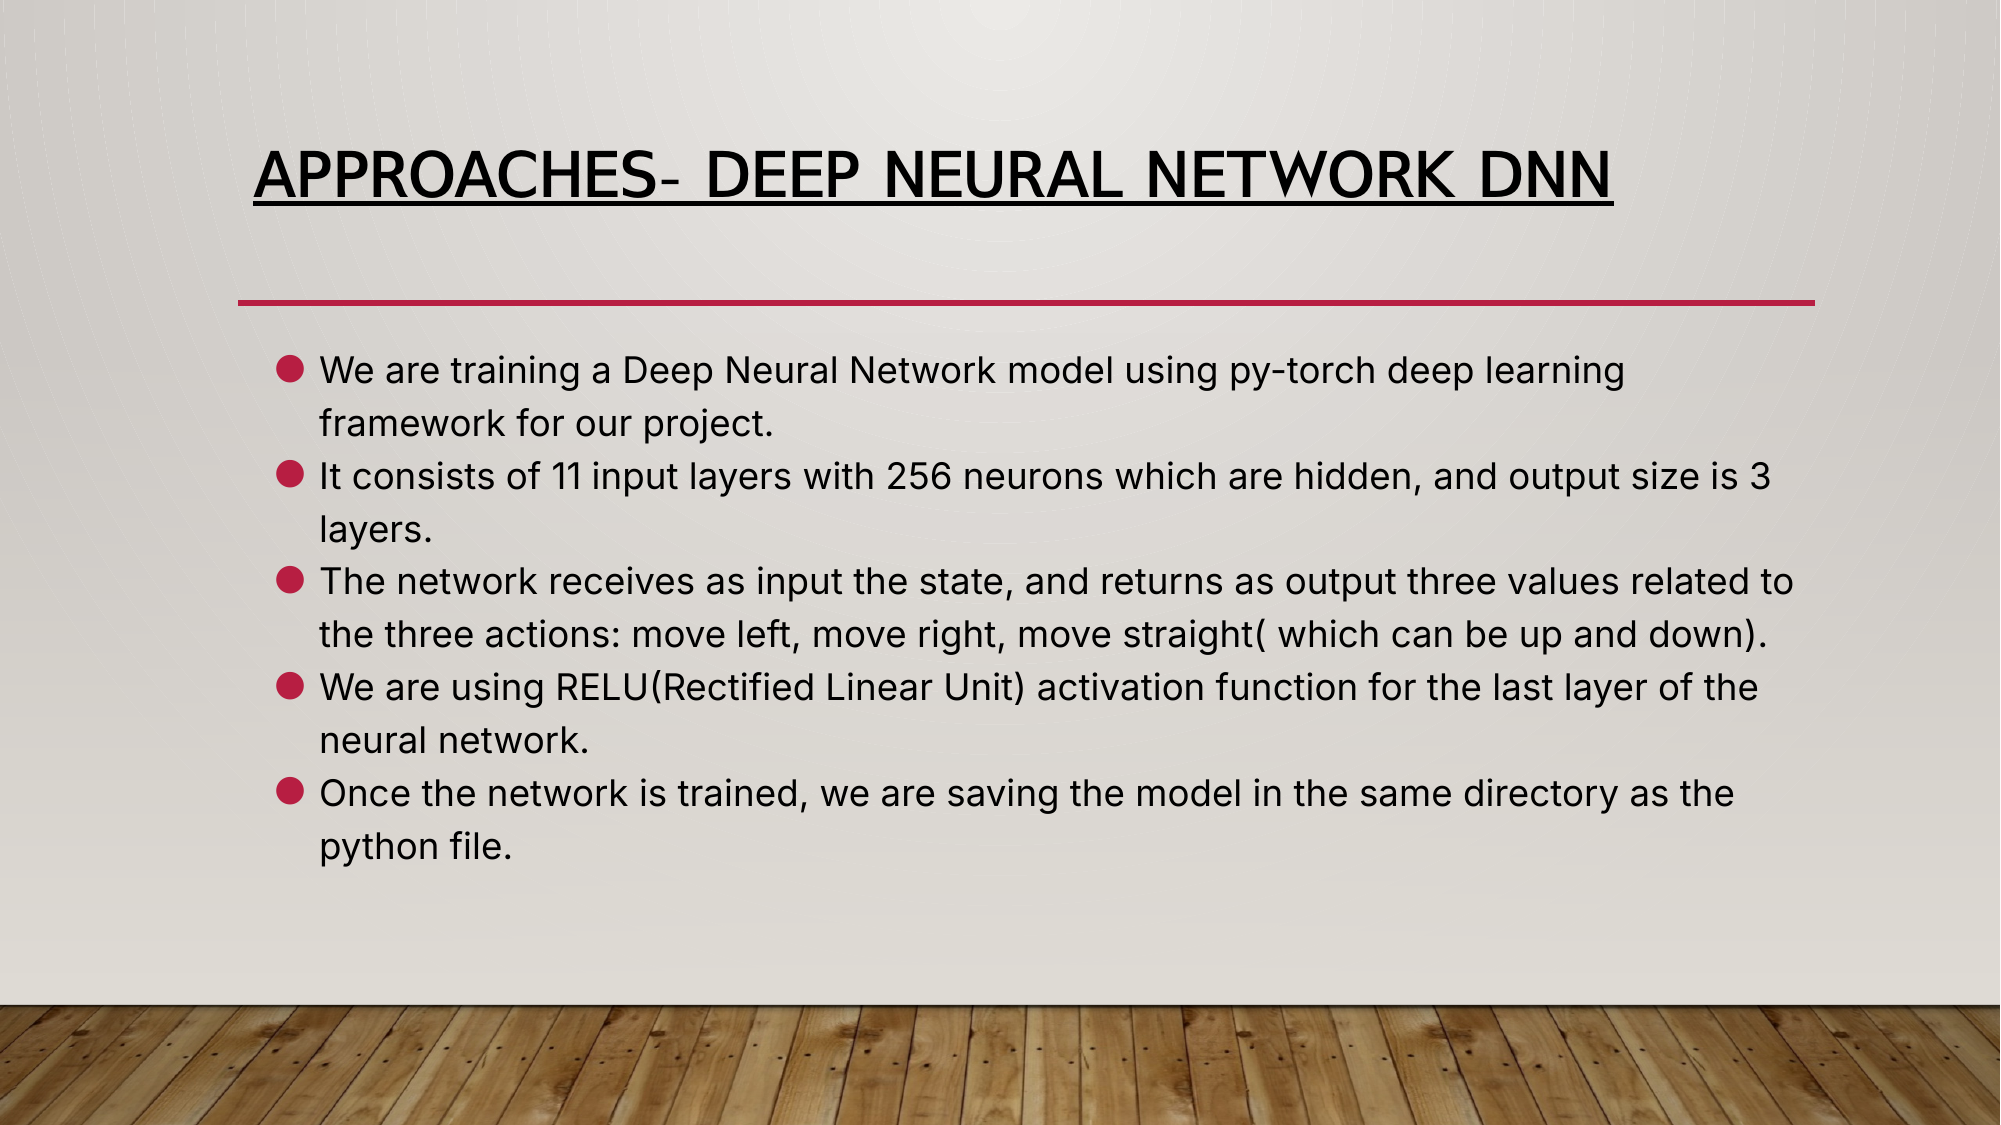

# APPROACHES- Deep neural network dnn
We are training a Deep Neural Network model using py-torch deep learning framework for our project.
It consists of 11 input layers with 256 neurons which are hidden, and output size is 3 layers.
The network receives as input the state, and returns as output three values related to the three actions: move left, move right, move straight( which can be up and down).
We are using RELU(Rectified Linear Unit) activation function for the last layer of the neural network.
Once the network is trained, we are saving the model in the same directory as the python file.